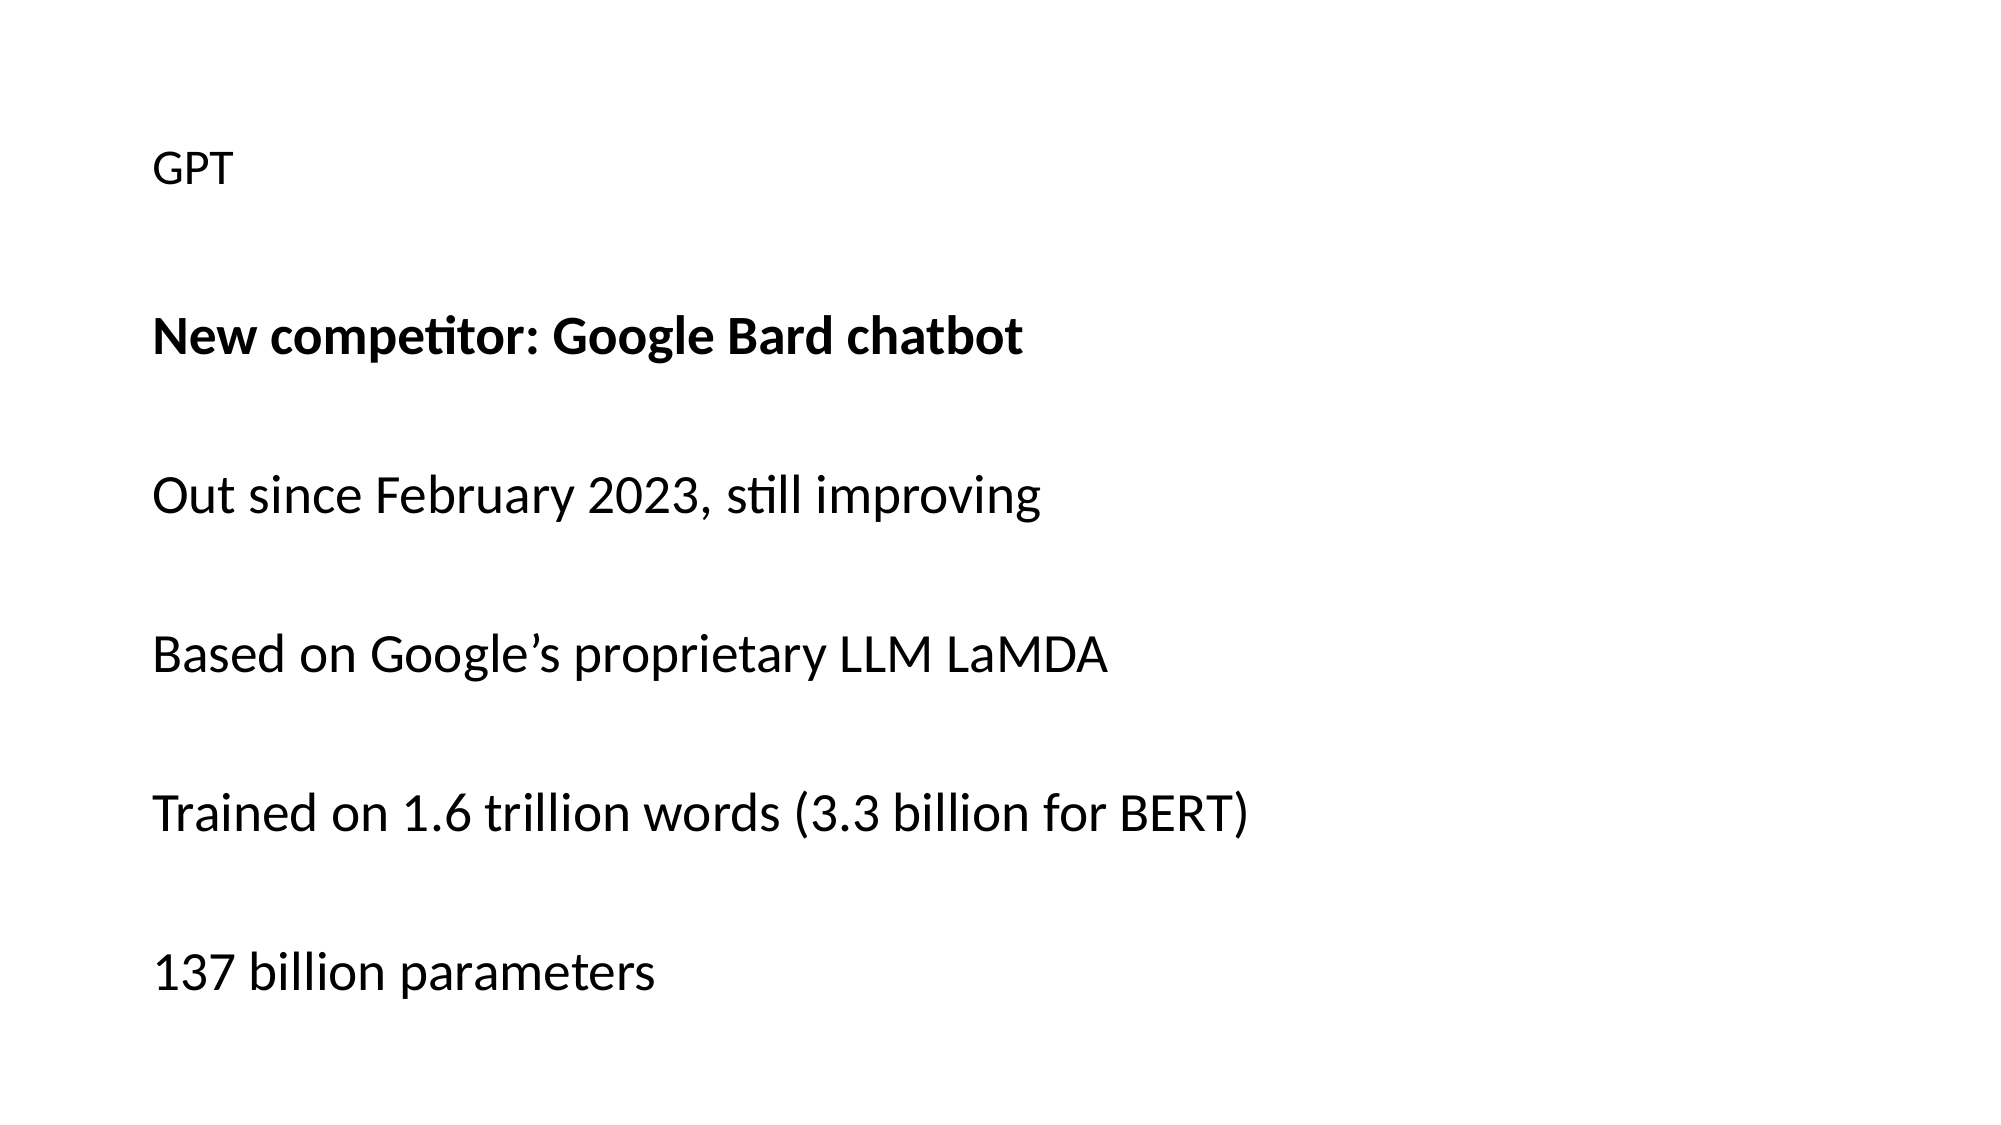

# GPT
New competitor: Google Bard chatbot

Out since February 2023, still improving

Based on Google’s proprietary LLM LaMDA

Trained on 1.6 trillion words (3.3 billion for BERT)

137 billion parameters